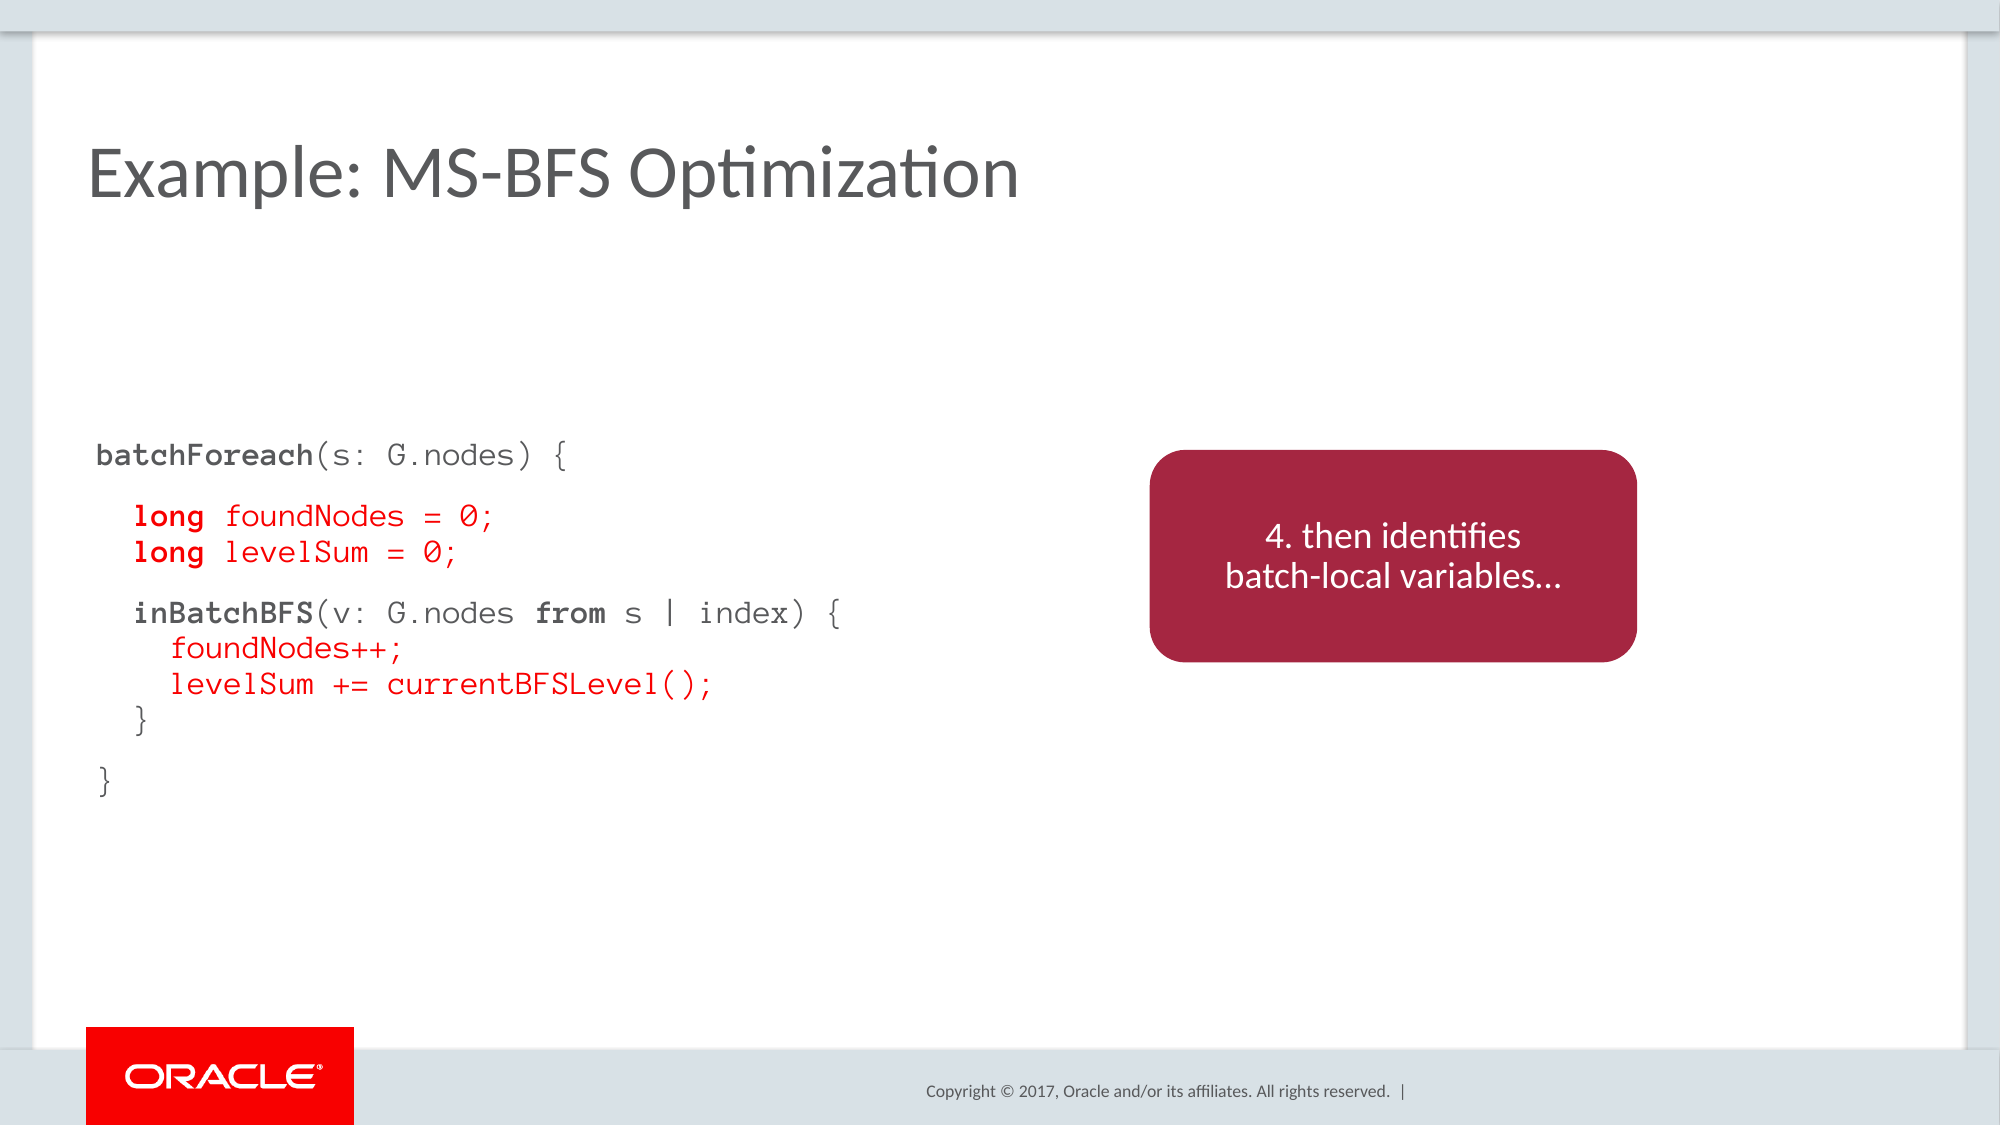

# Example: MS-BFS Optimization

batchForeach(s: G.nodes) {
  long foundNodes = 0;
  long levelSum = 0;
  inBatchBFS(v: G.nodes from s | index) {
    foundNodes++;
    levelSum += currentBFSLevel();
  }
}
4. then identifies
batch-local variables…